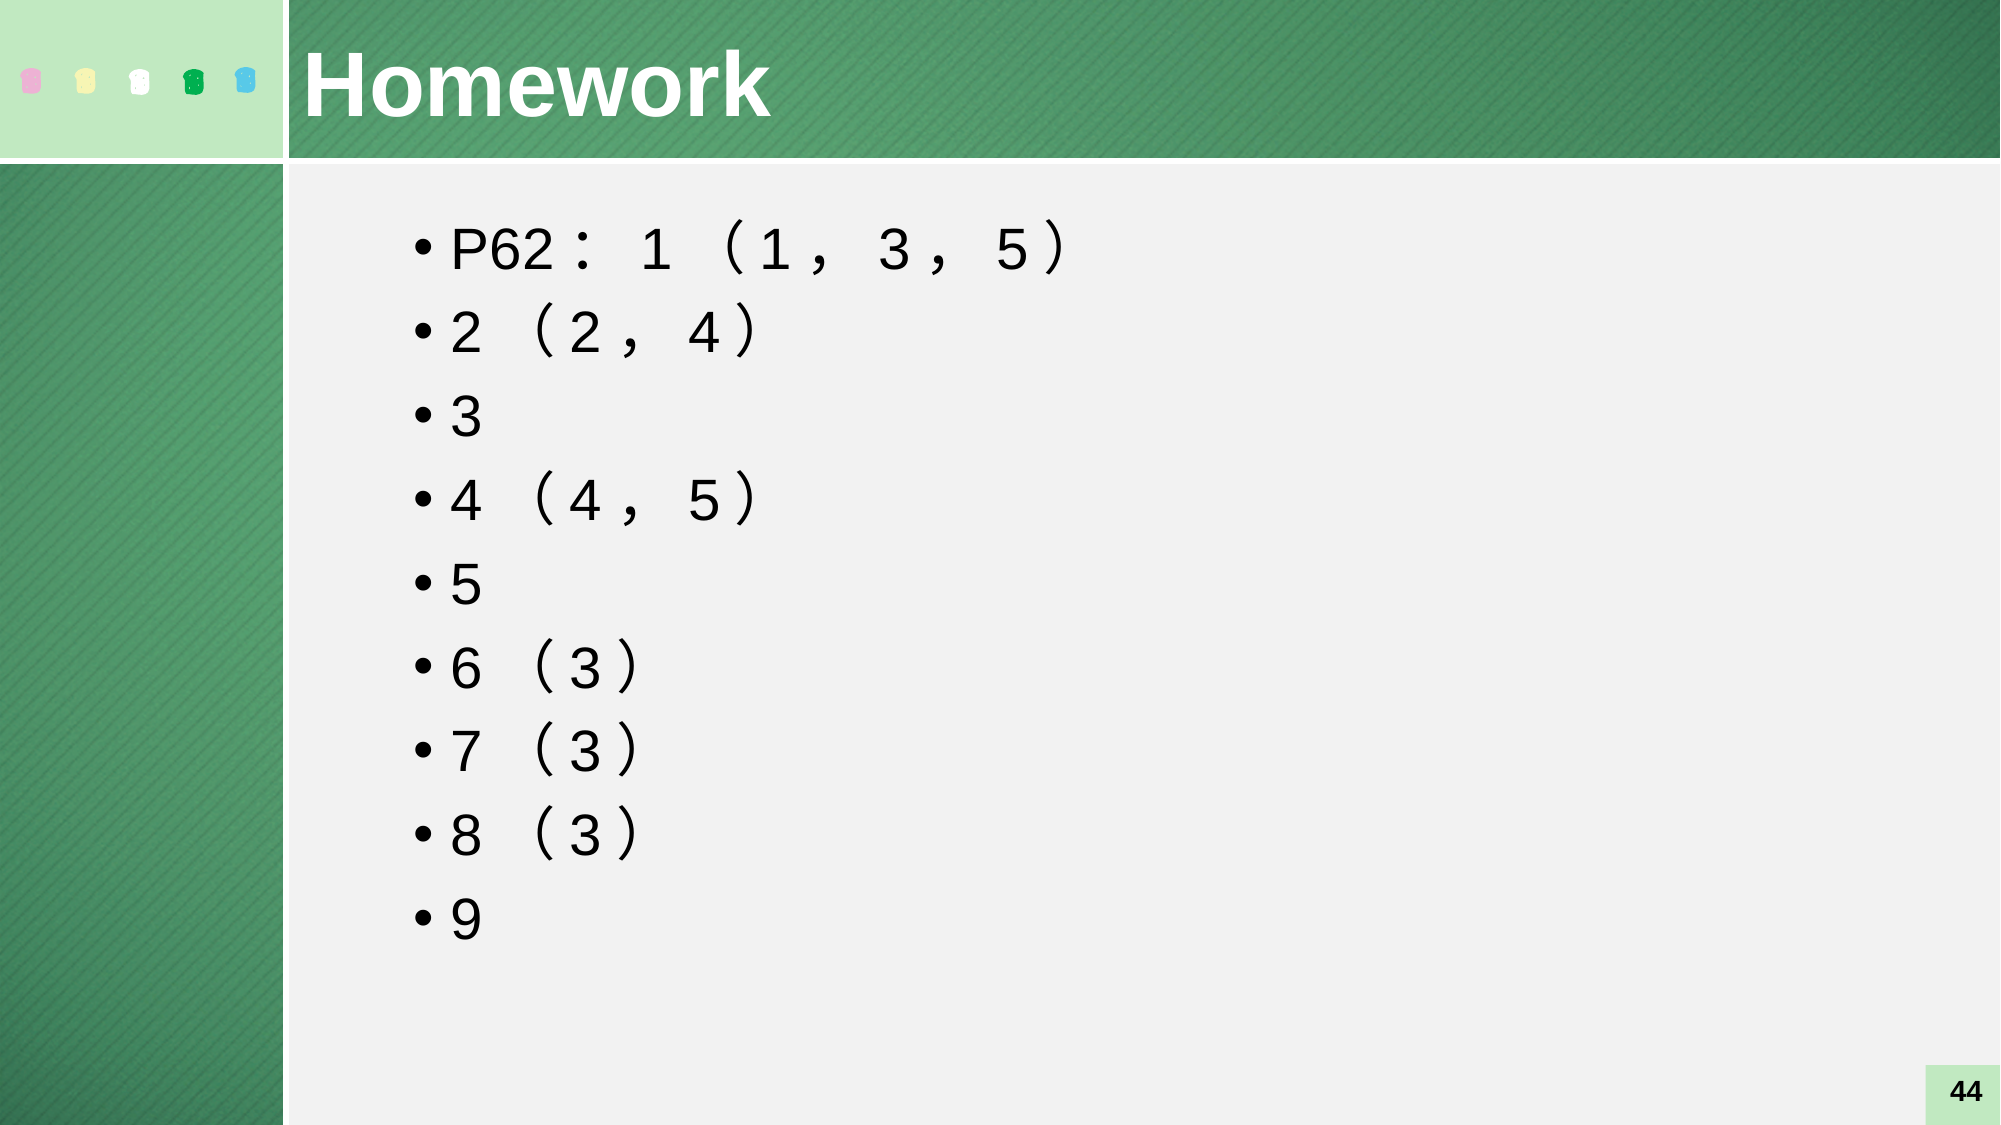

Homework

P62：1（1，3，5）
2（2，4）
3
4（4，5）
5
6（3）
7（3）
8（3）
9

44